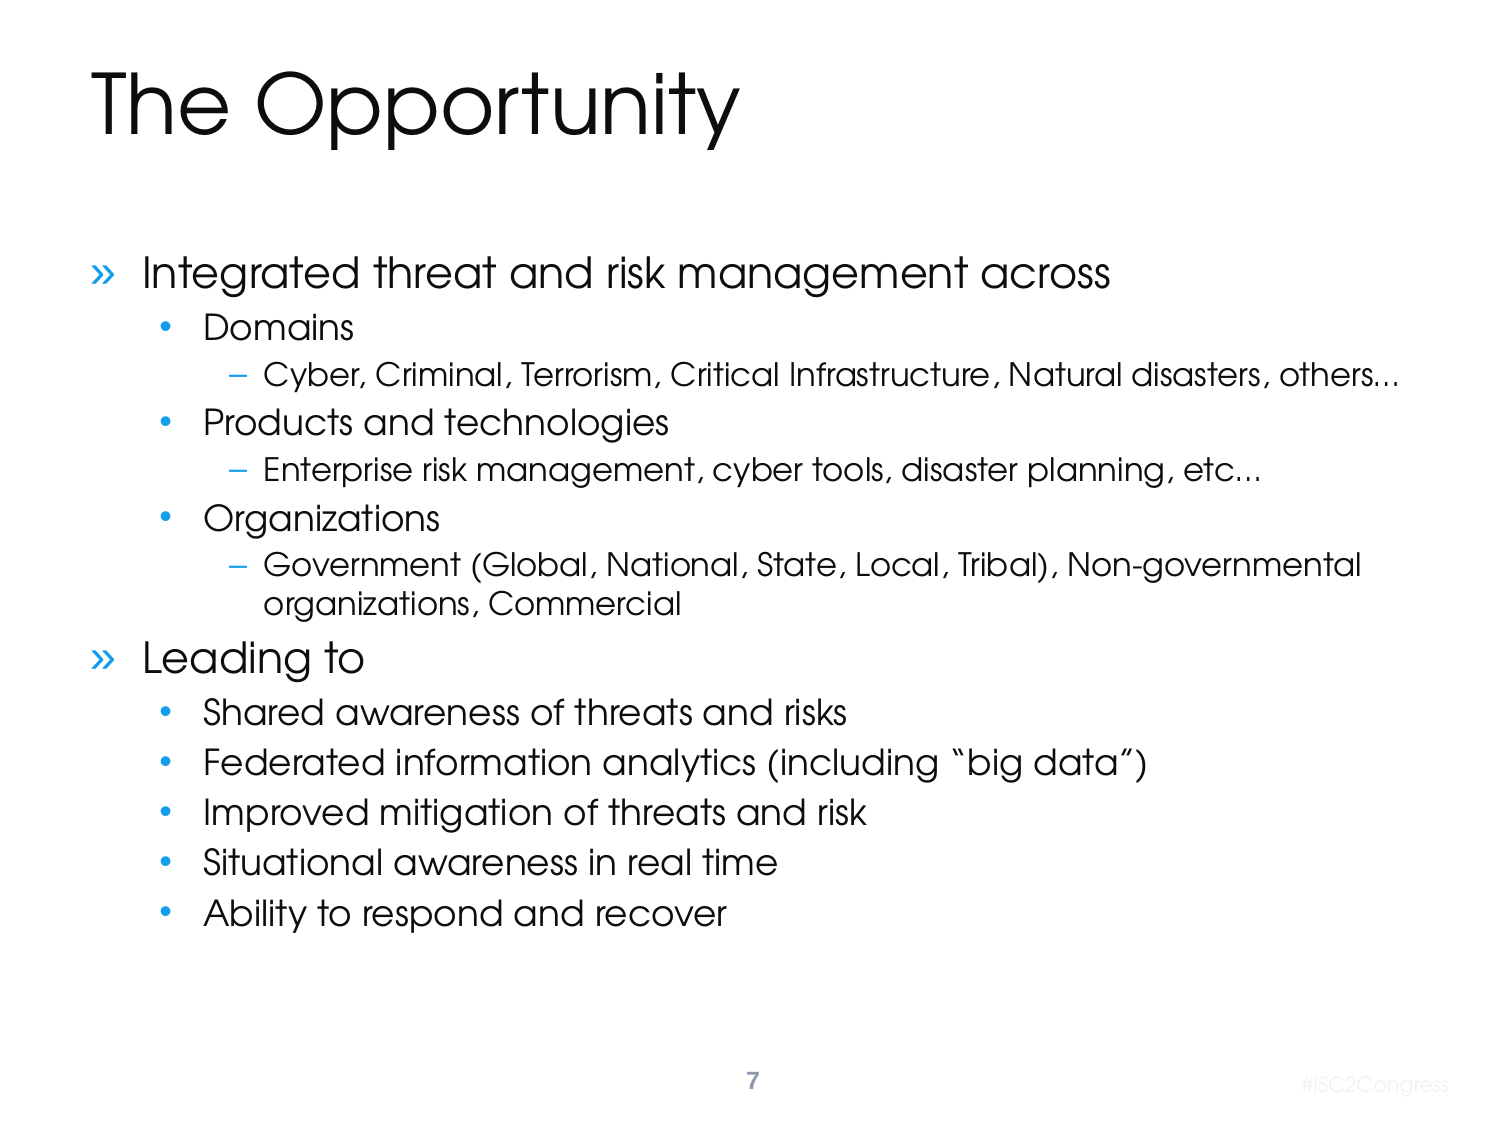

# The Opportunity
Integrated threat and risk management across
Domains
Cyber, Criminal, Terrorism, Critical Infrastructure, Natural disasters, others…
Products and technologies
Enterprise risk management, cyber tools, disaster planning, etc…
Organizations
Government (Global, National, State, Local, Tribal), Non-governmental organizations, Commercial
Leading to
Shared awareness of threats and risks
Federated information analytics (including “big data”)
Improved mitigation of threats and risk
Situational awareness in real time
Ability to respond and recover